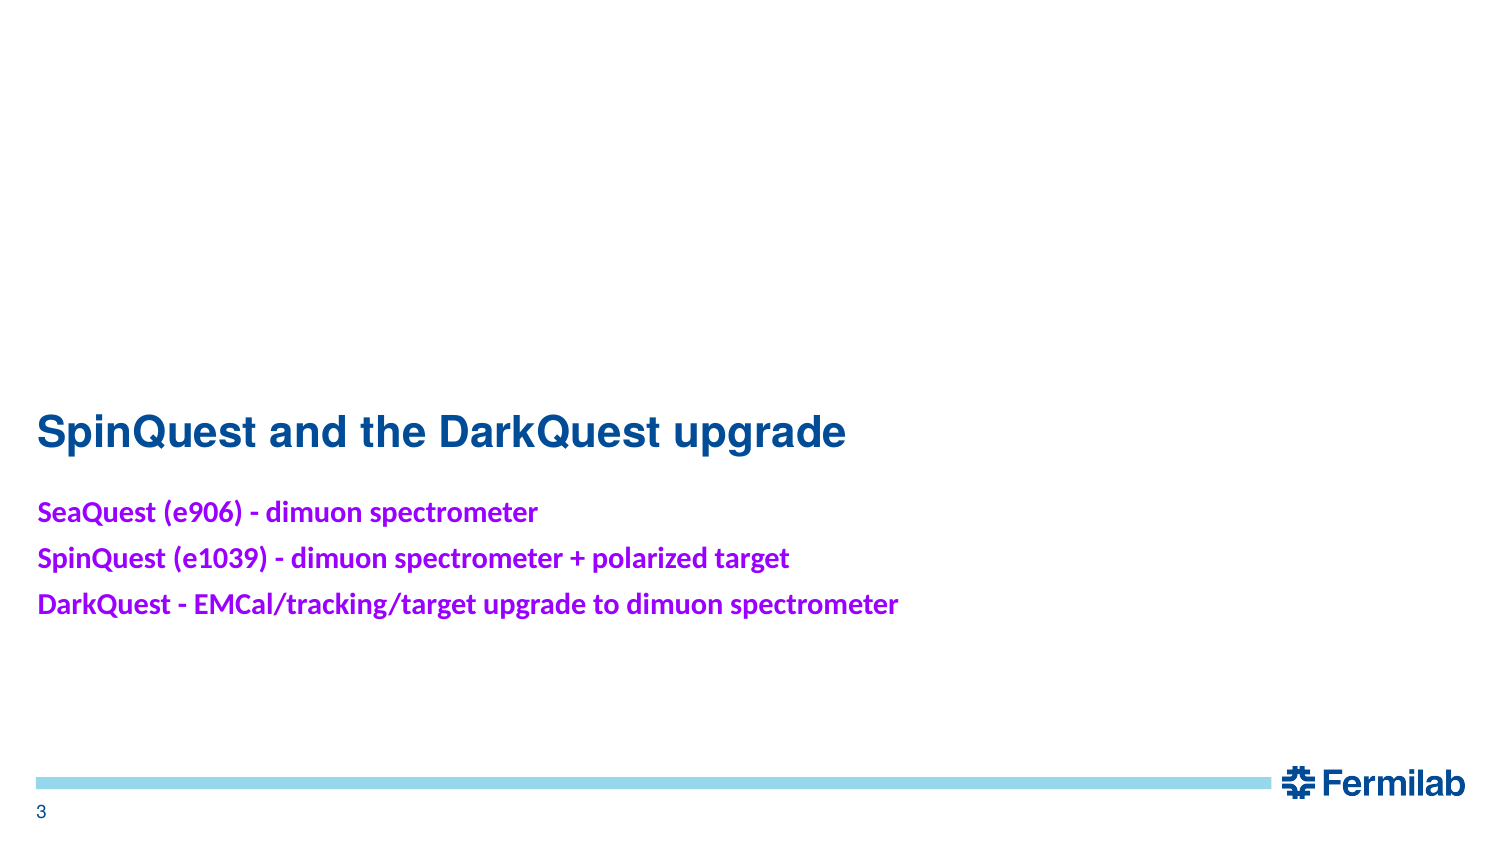

# SpinQuest and the DarkQuest upgrade
SeaQuest (e906) - dimuon spectrometer
SpinQuest (e1039) - dimuon spectrometer + polarized target
DarkQuest - EMCal/tracking/target upgrade to dimuon spectrometer
3